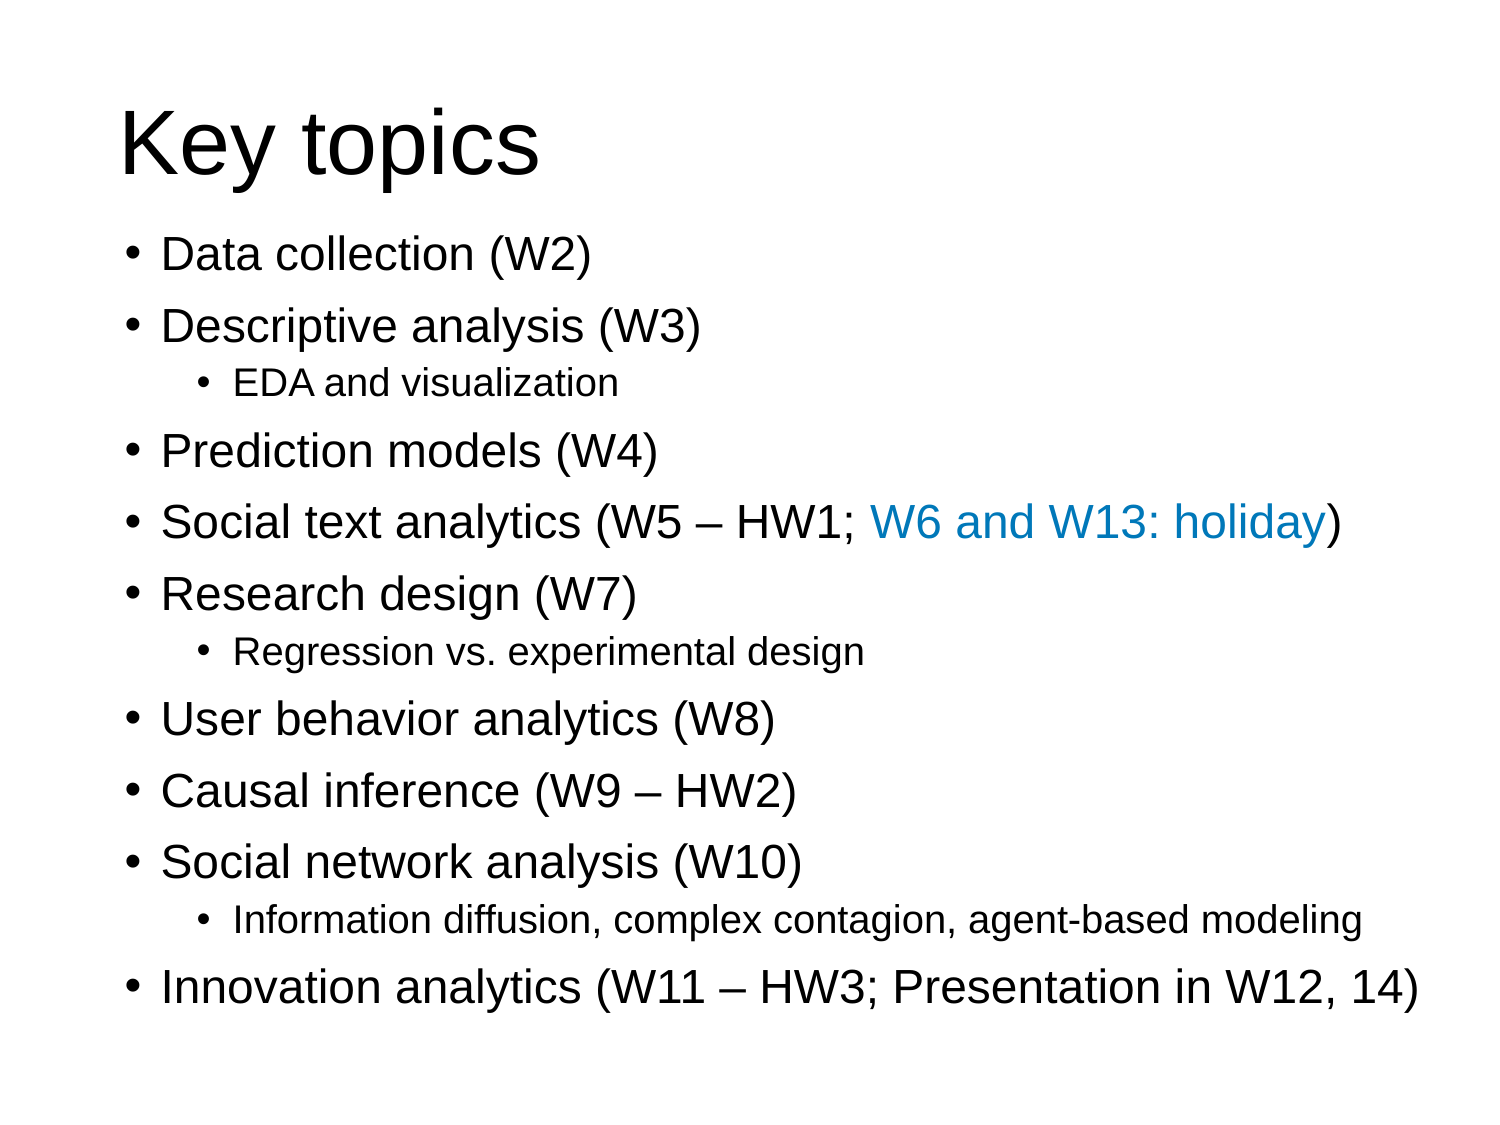

# Key topics
Data collection (W2)
Descriptive analysis (W3)
EDA and visualization
Prediction models (W4)
Social text analytics (W5 – HW1; W6 and W13: holiday)
Research design (W7)
Regression vs. experimental design
User behavior analytics (W8)
Causal inference (W9 – HW2)
Social network analysis (W10)
Information diffusion, complex contagion, agent-based modeling
Innovation analytics (W11 – HW3; Presentation in W12, 14)